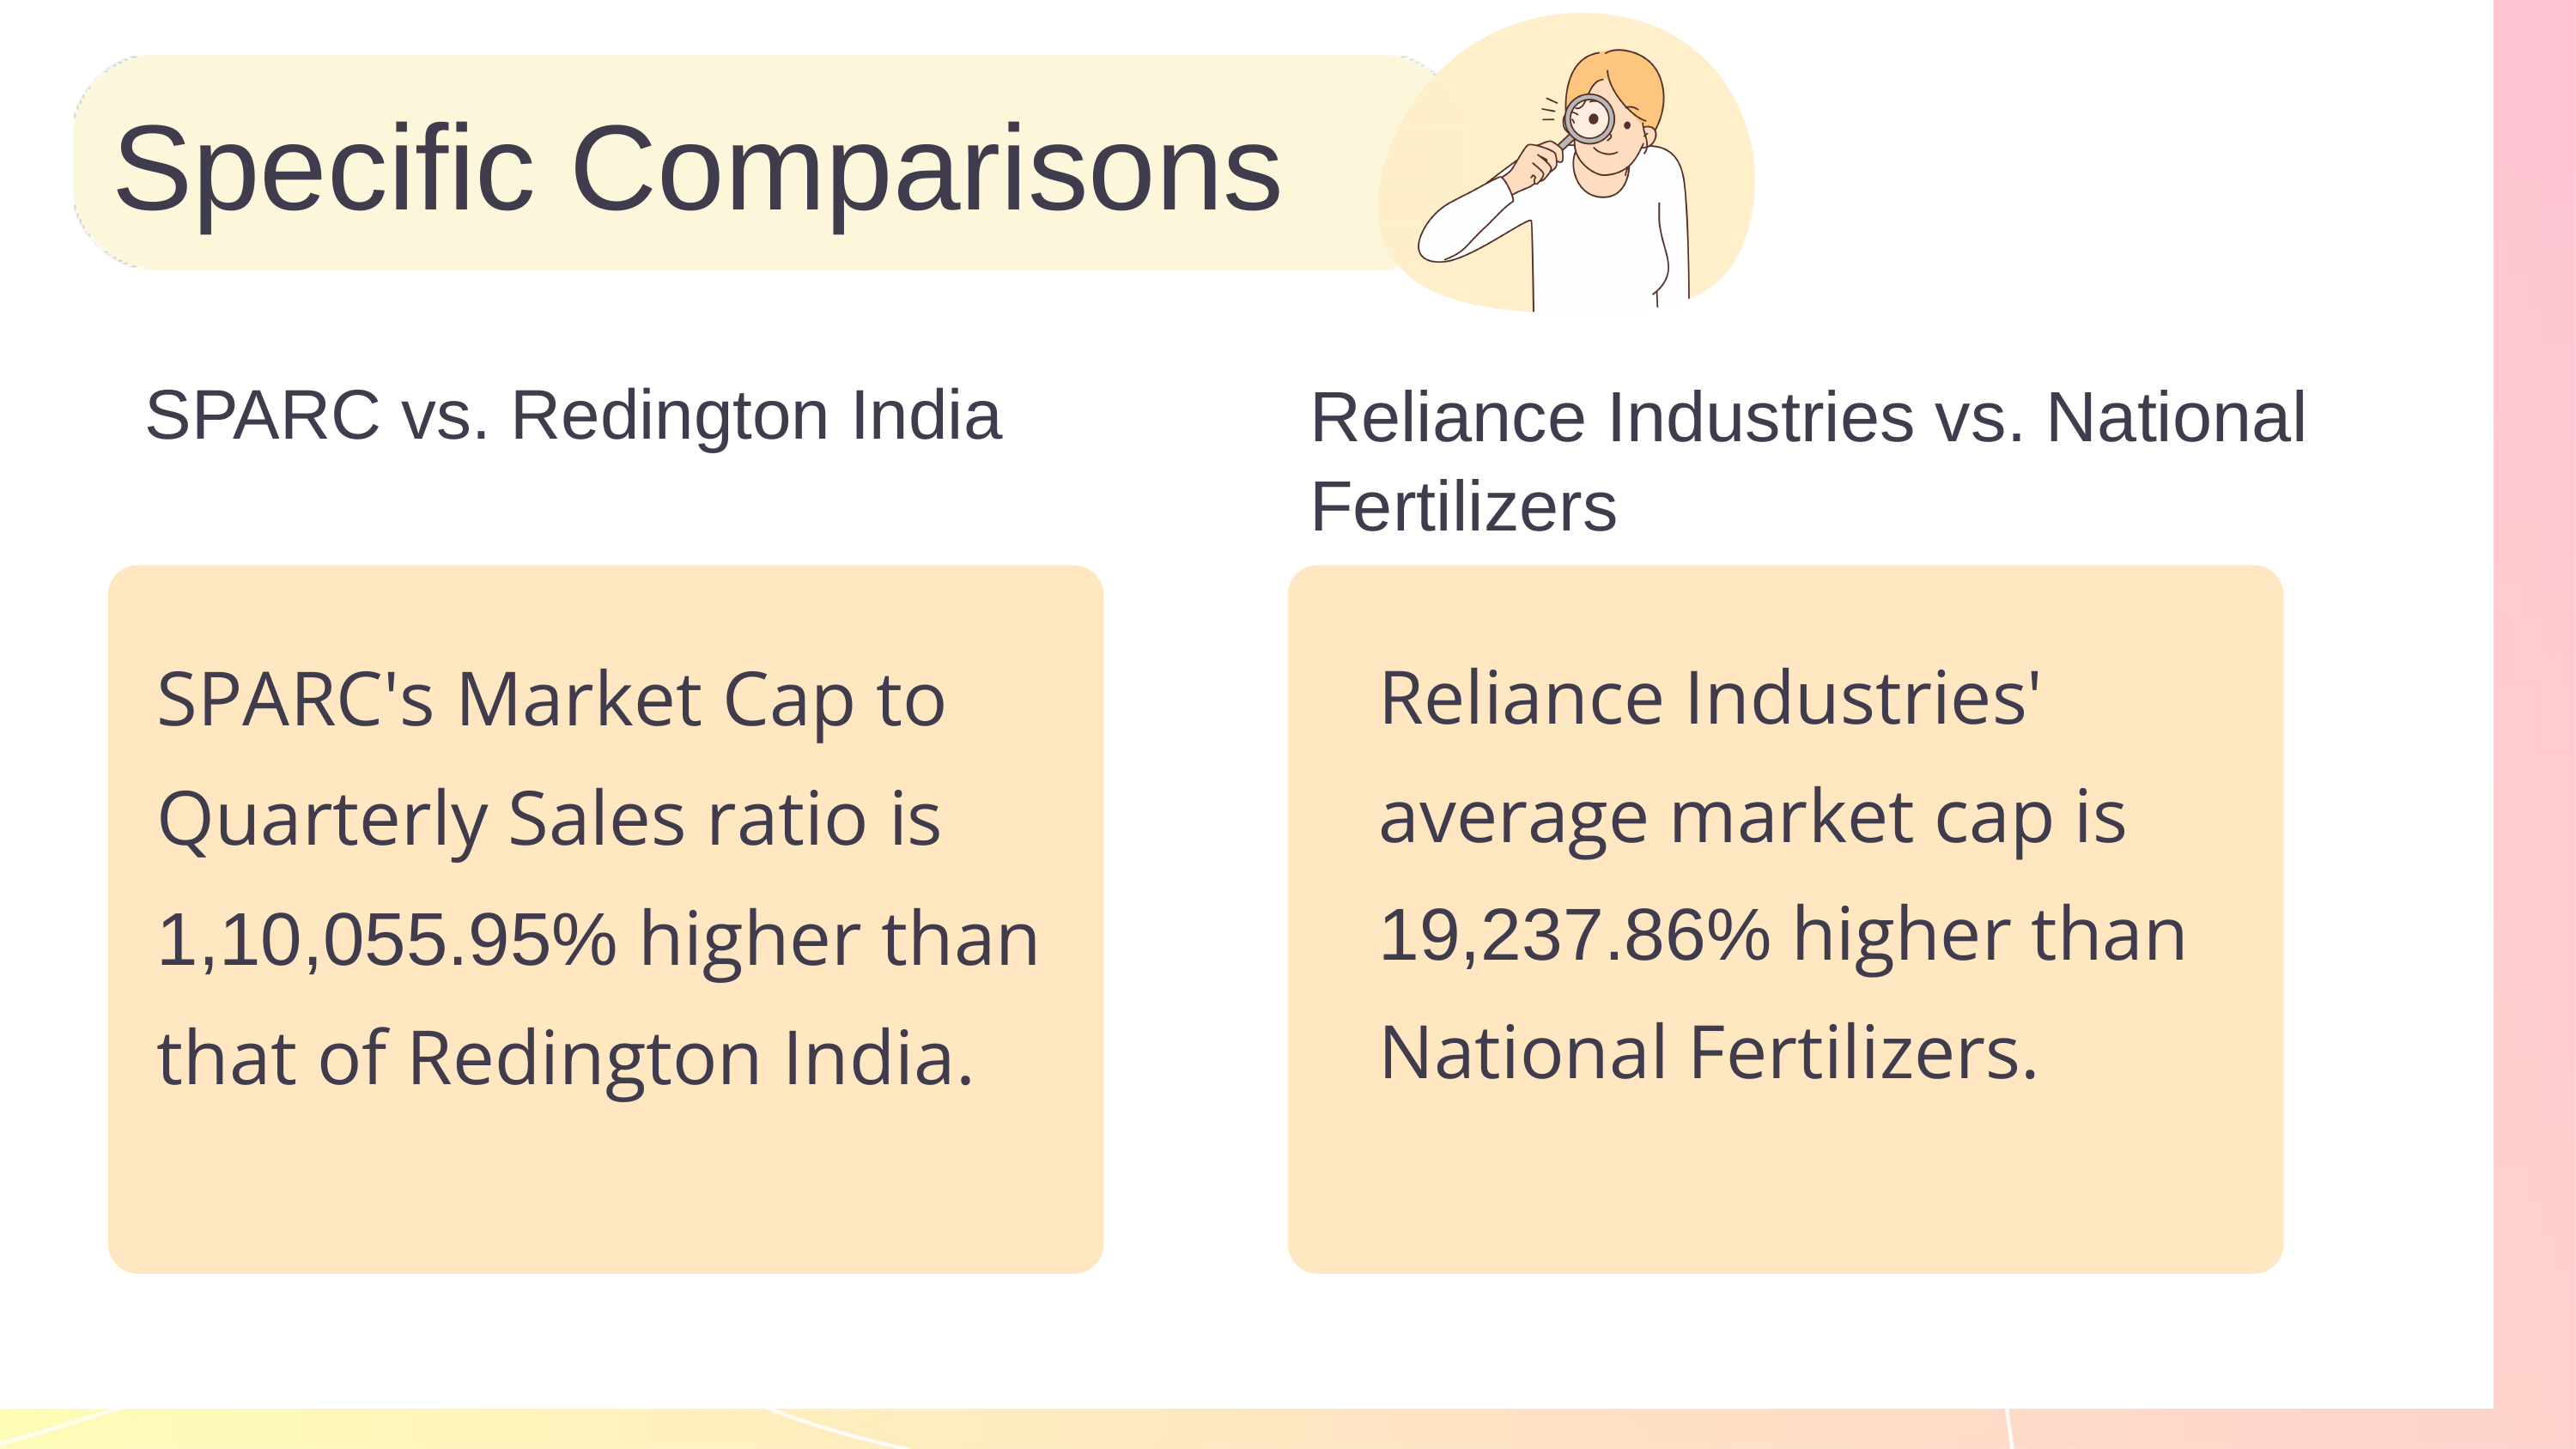

Specific Comparisons
SPARC vs. Redington India
Reliance Industries vs. National Fertilizers

SPARC's Market Cap to Quarterly Sales ratio is 1,10,055.95% higher than that of Redington India.
Reliance Industries' average market cap is 19,237.86% higher than National Fertilizers.